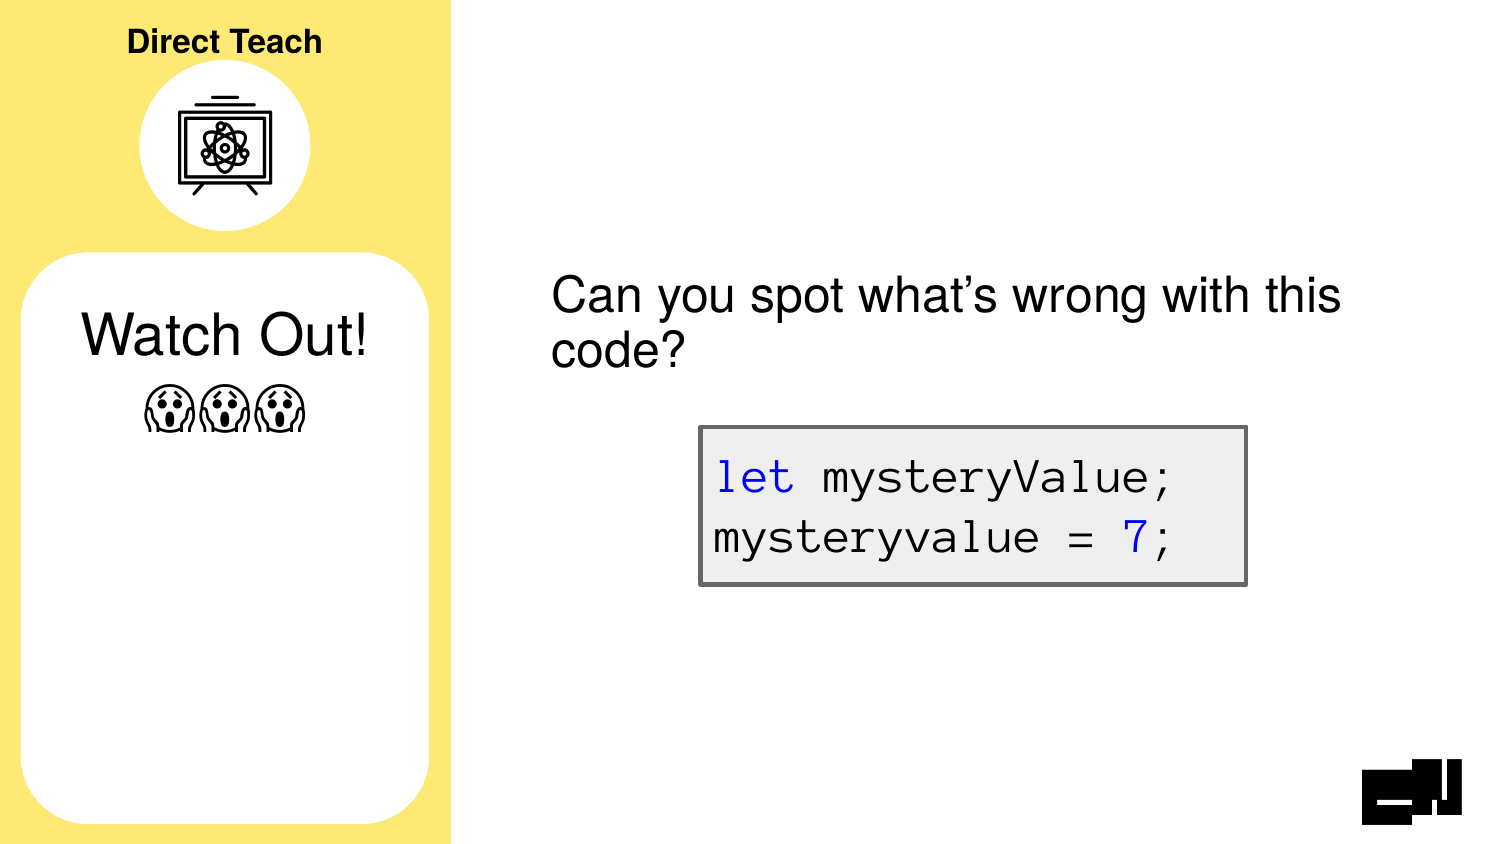

Can you spot what’s wrong with this code?
# Watch Out! 😱😱😱
let mysteryValue;
mysteryvalue = 7;